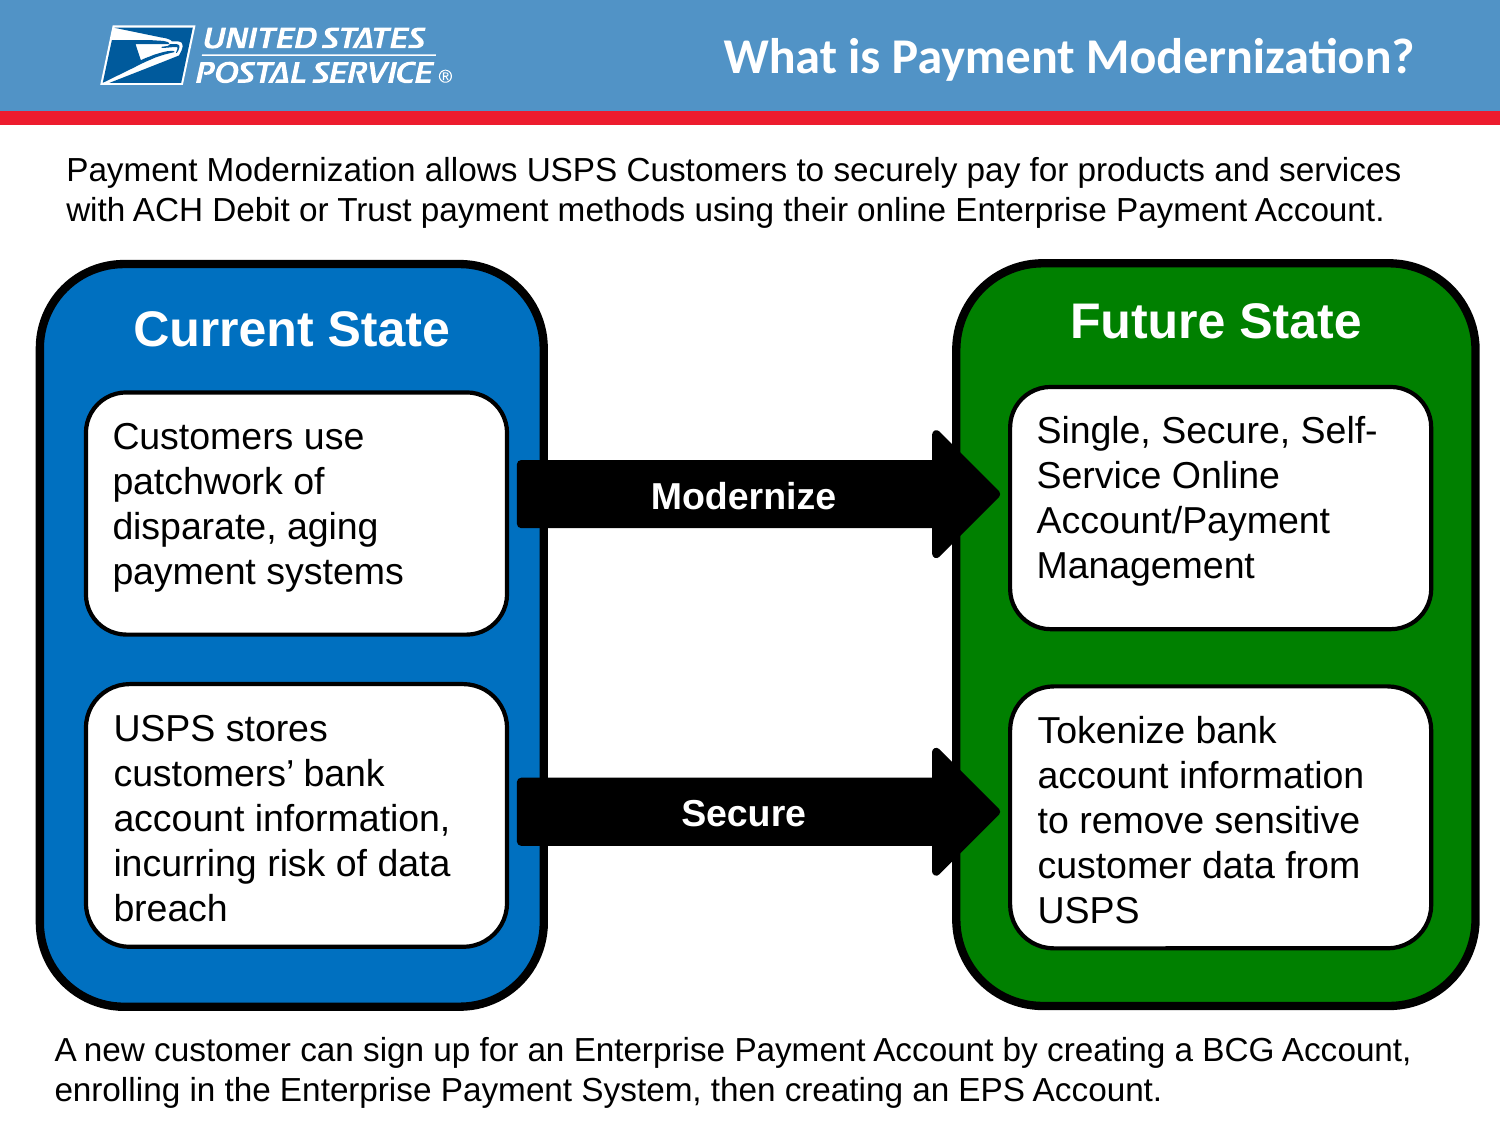

# What is Payment Modernization?
Payment Modernization allows USPS Customers to securely pay for products and services with ACH Debit or Trust payment methods using their online Enterprise Payment Account.
Future State
Current State
Single, Secure, Self-Service Online Account/Payment Management
Customers use patchwork of disparate, aging payment systems
Modernize
USPS stores customers’ bank account information, incurring risk of data breach
Tokenize bank account information to remove sensitive customer data from USPS
Secure
A new customer can sign up for an Enterprise Payment Account by creating a BCG Account, enrolling in the Enterprise Payment System, then creating an EPS Account.